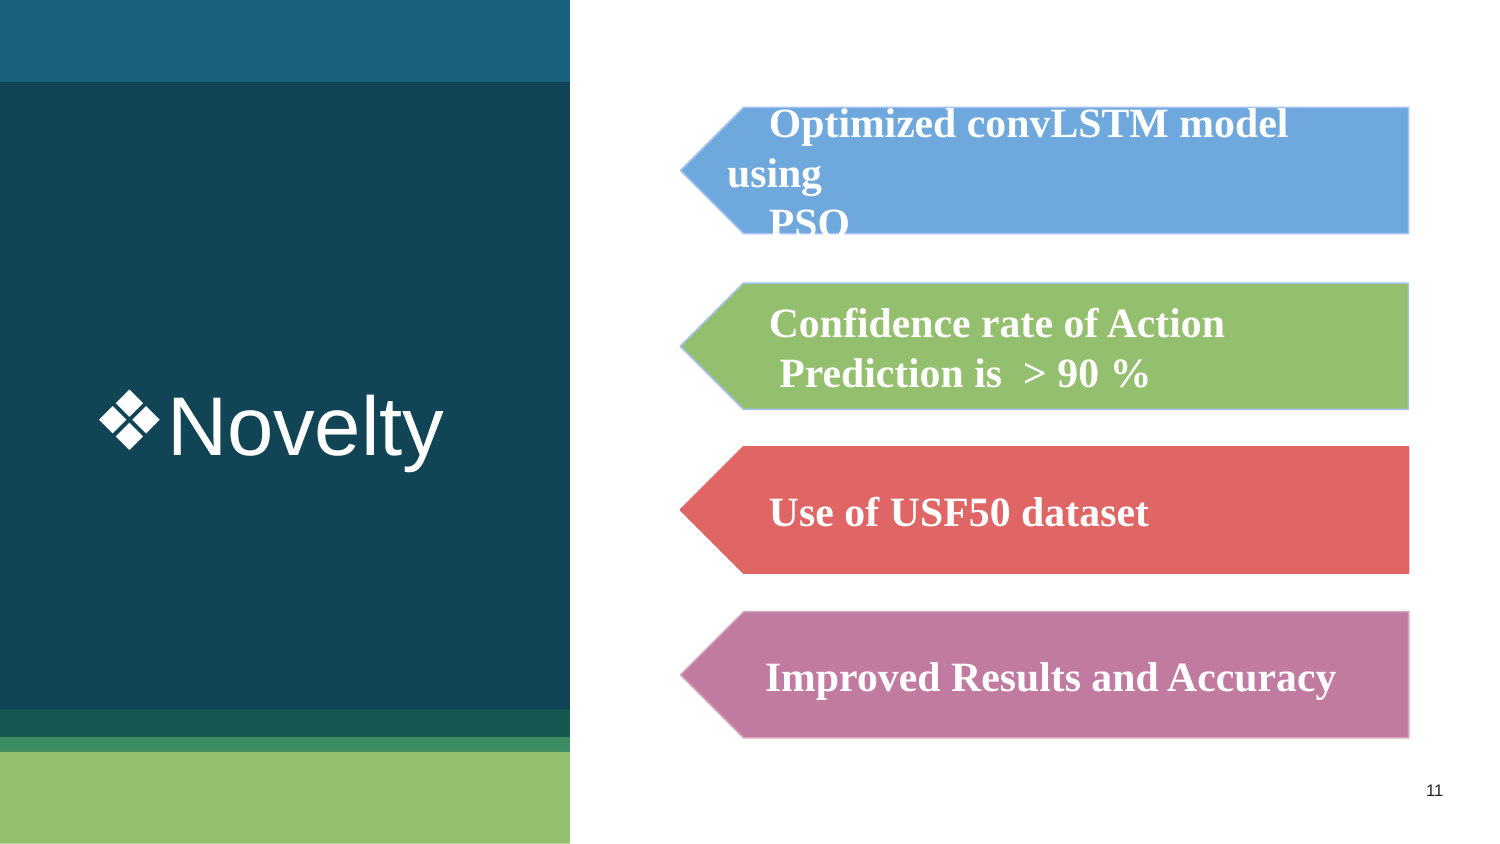

Real
    Optimized convLSTM model using
    PSO
Novelty
    Confidence rate of Action
     Prediction is  > 90 %
    Use of USF50 dataset

Improved Results and Accuracy
11